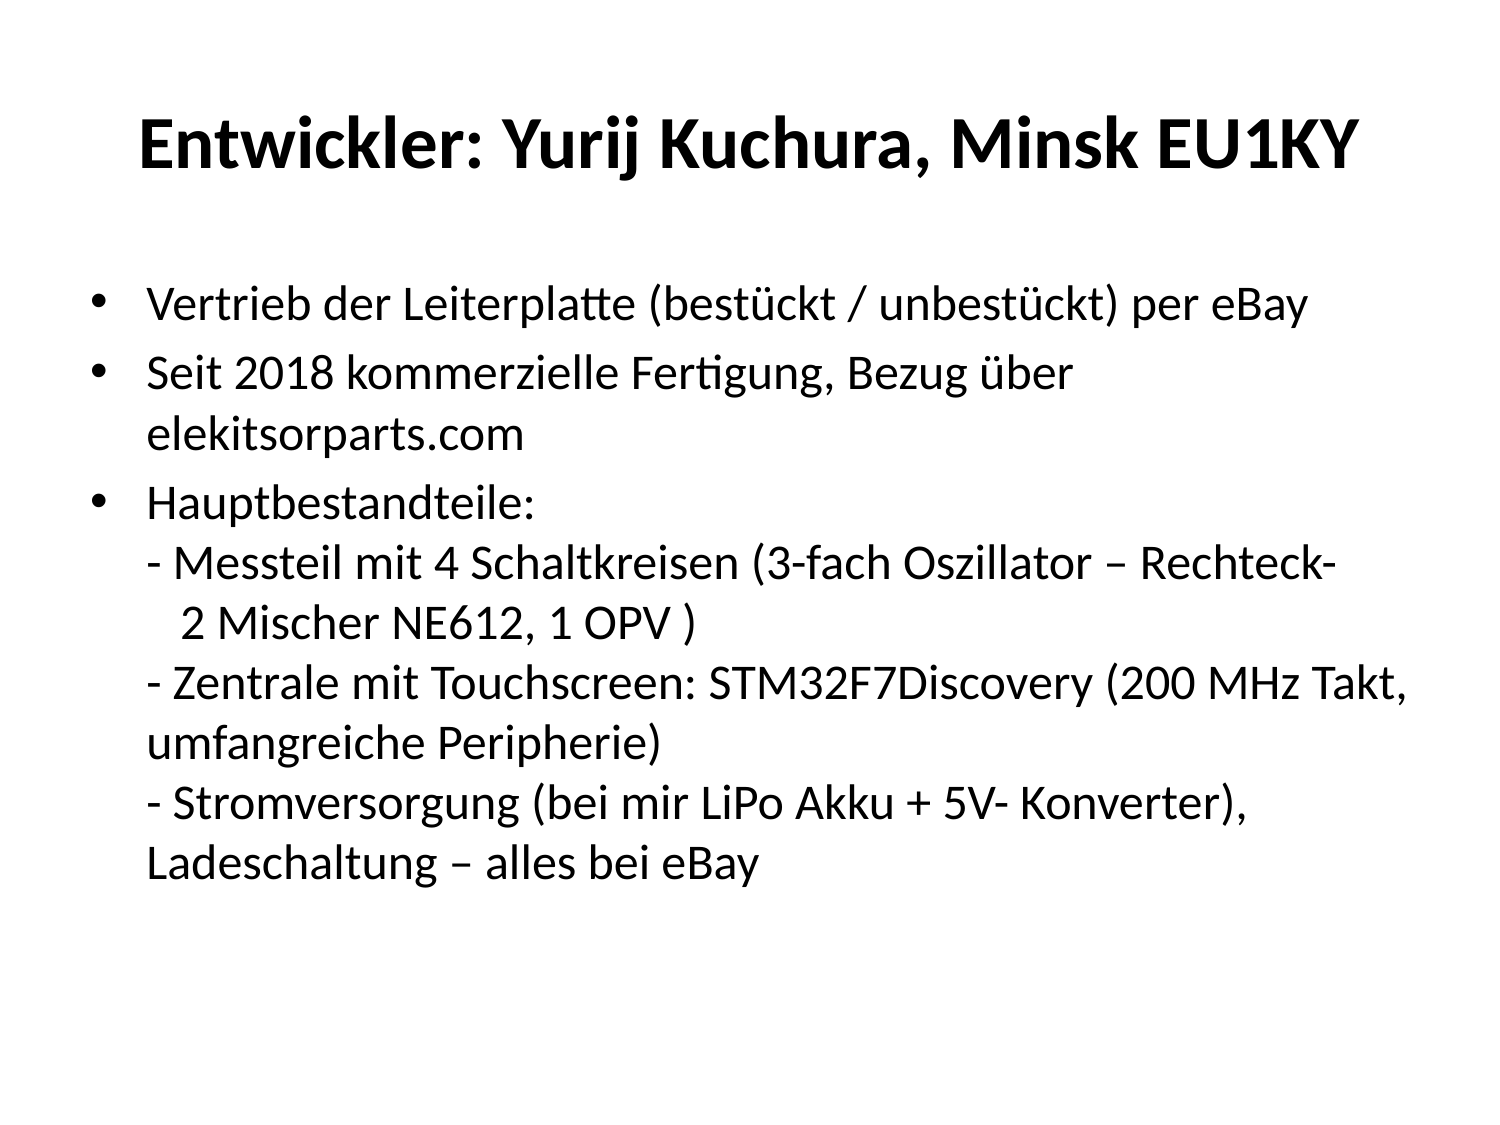

# Entwickler: Yurij Kuchura, Minsk EU1KY
Vertrieb der Leiterplatte (bestückt / unbestückt) per eBay
Seit 2018 kommerzielle Fertigung, Bezug über
elekitsorparts.com
Hauptbestandteile:
- Messteil mit 4 Schaltkreisen (3-fach Oszillator – Rechteck-
   2 Mischer NE612, 1 OPV )
- Zentrale mit Touchscreen: STM32F7Discovery (200 MHz Takt, umfangreiche Peripherie)
- Stromversorgung (bei mir LiPo Akku + 5V- Konverter), Ladeschaltung – alles bei eBay